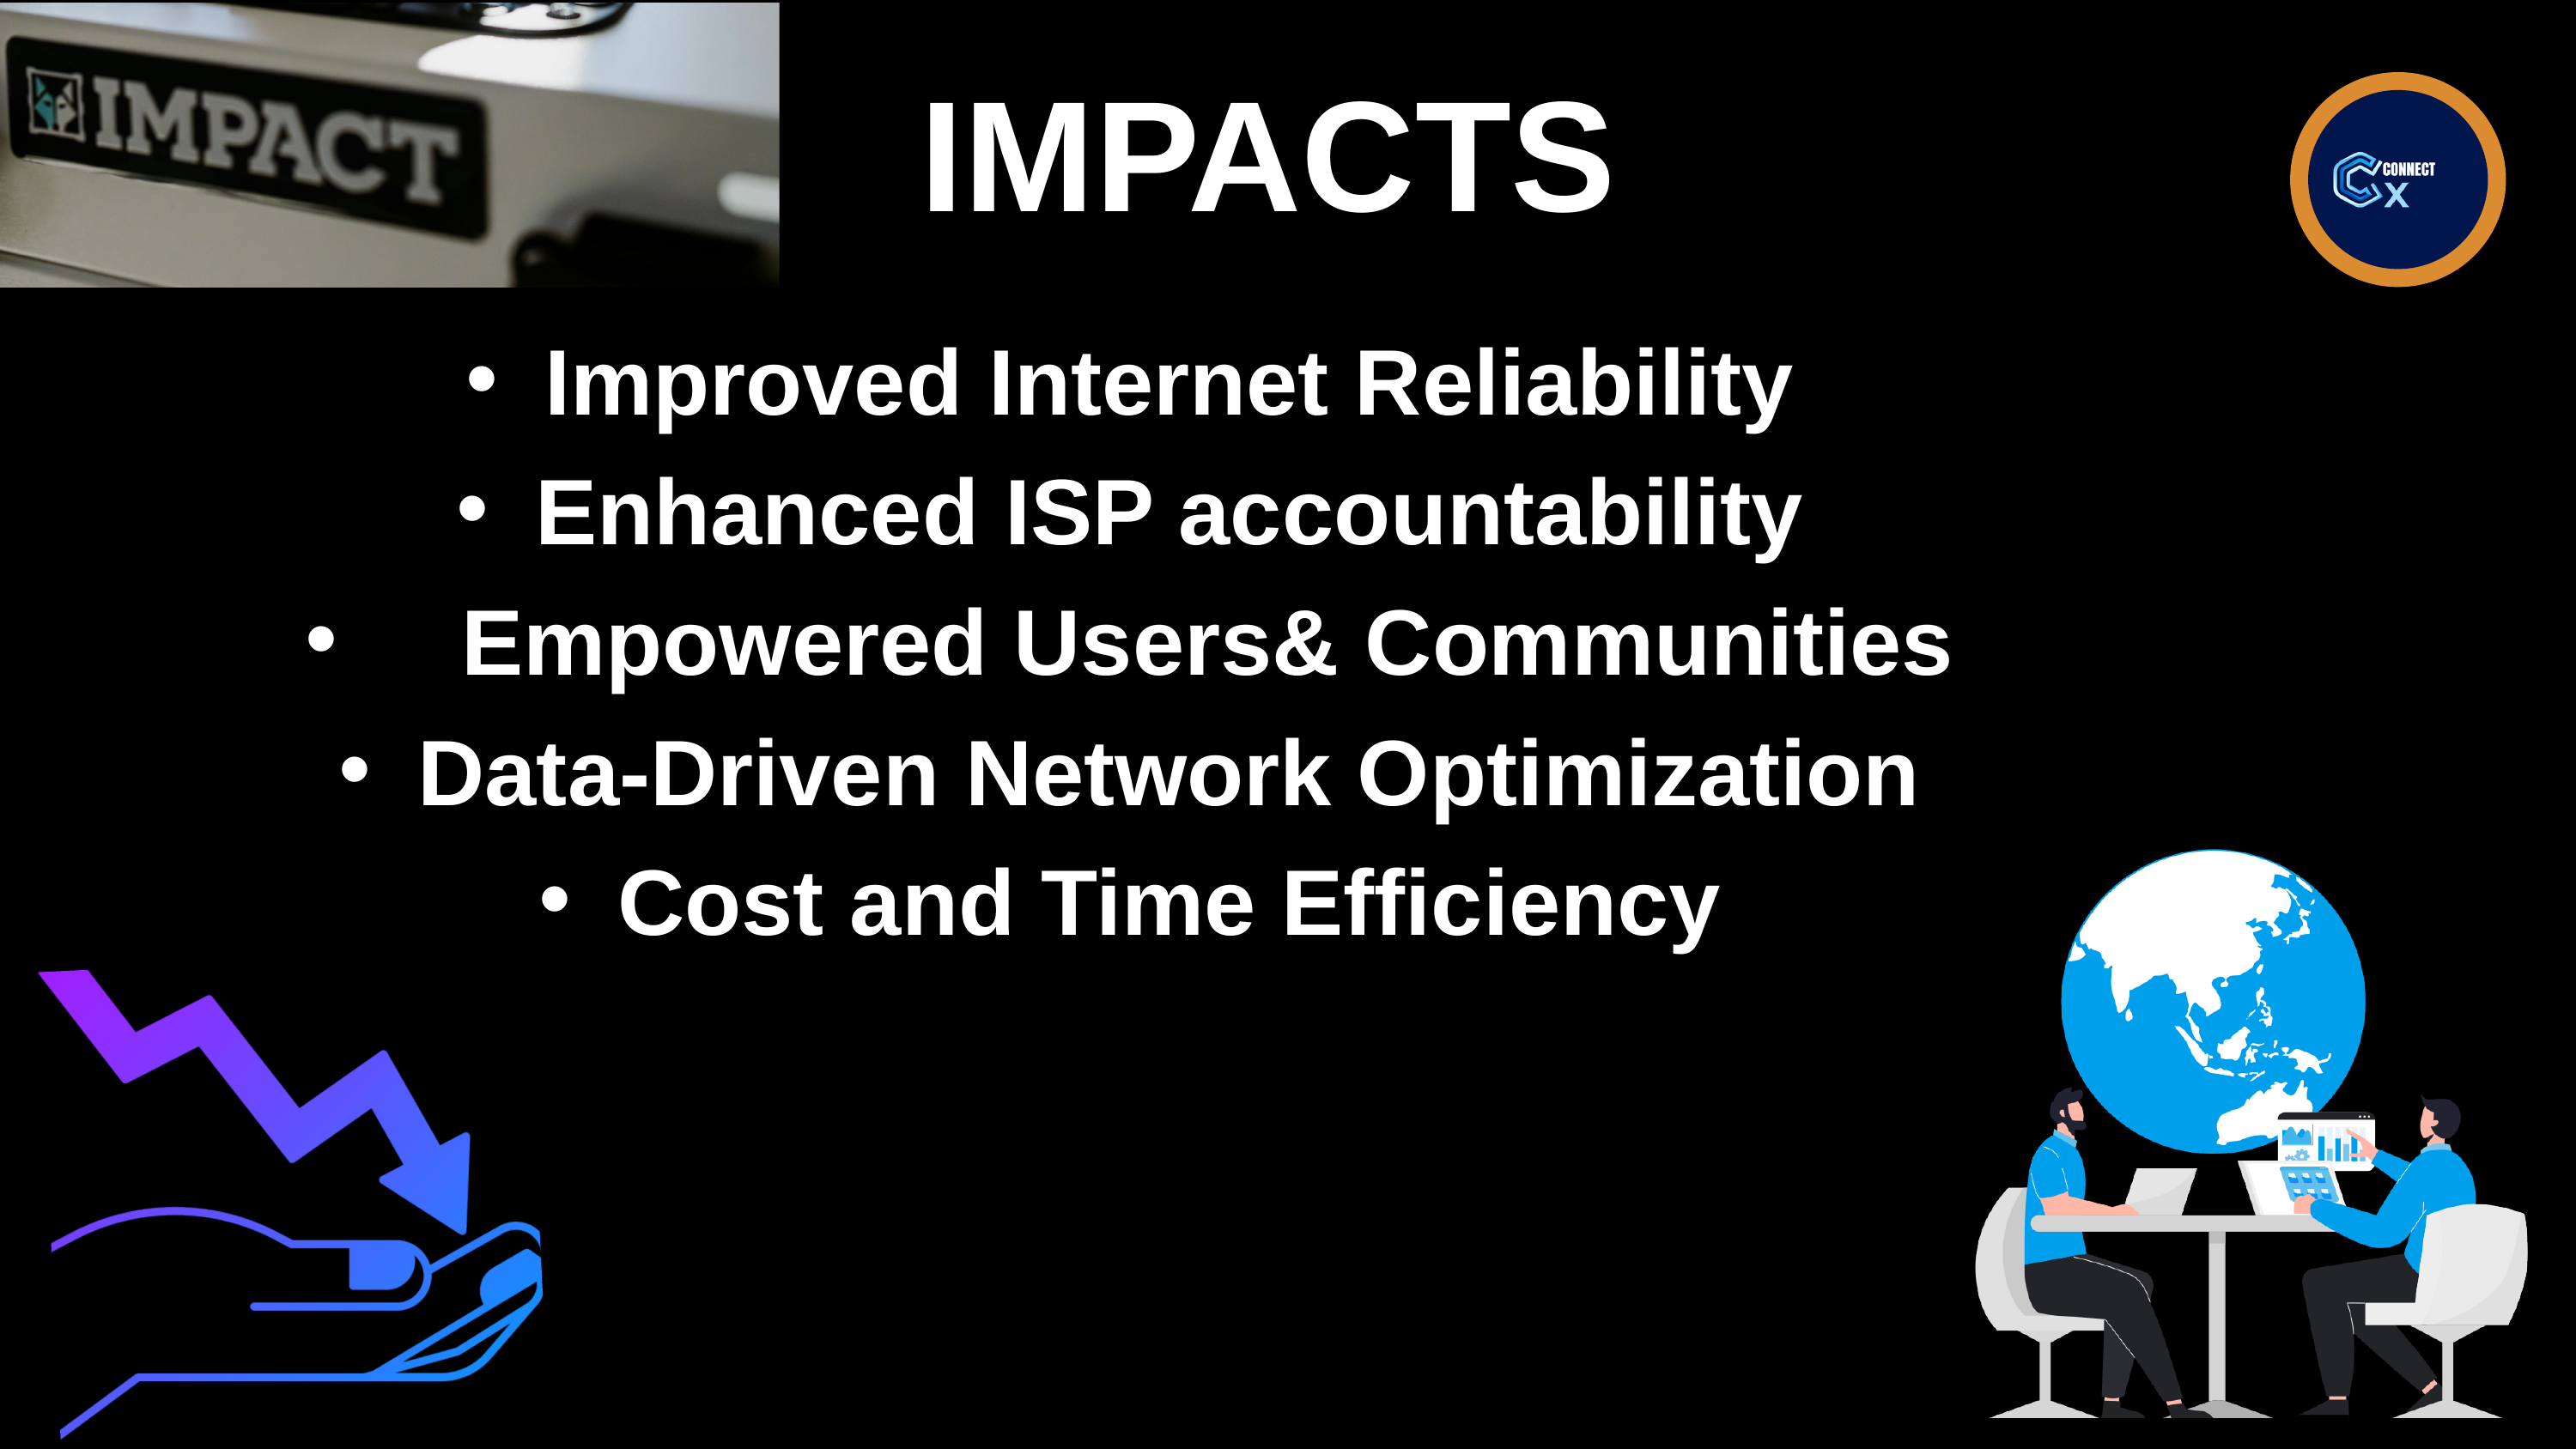

IMPACTS

Improved Internet Reliability
Enhanced ISP accountability
   Empowered Users& Communities
Data-Driven Network Optimization
Cost and Time Efficiency